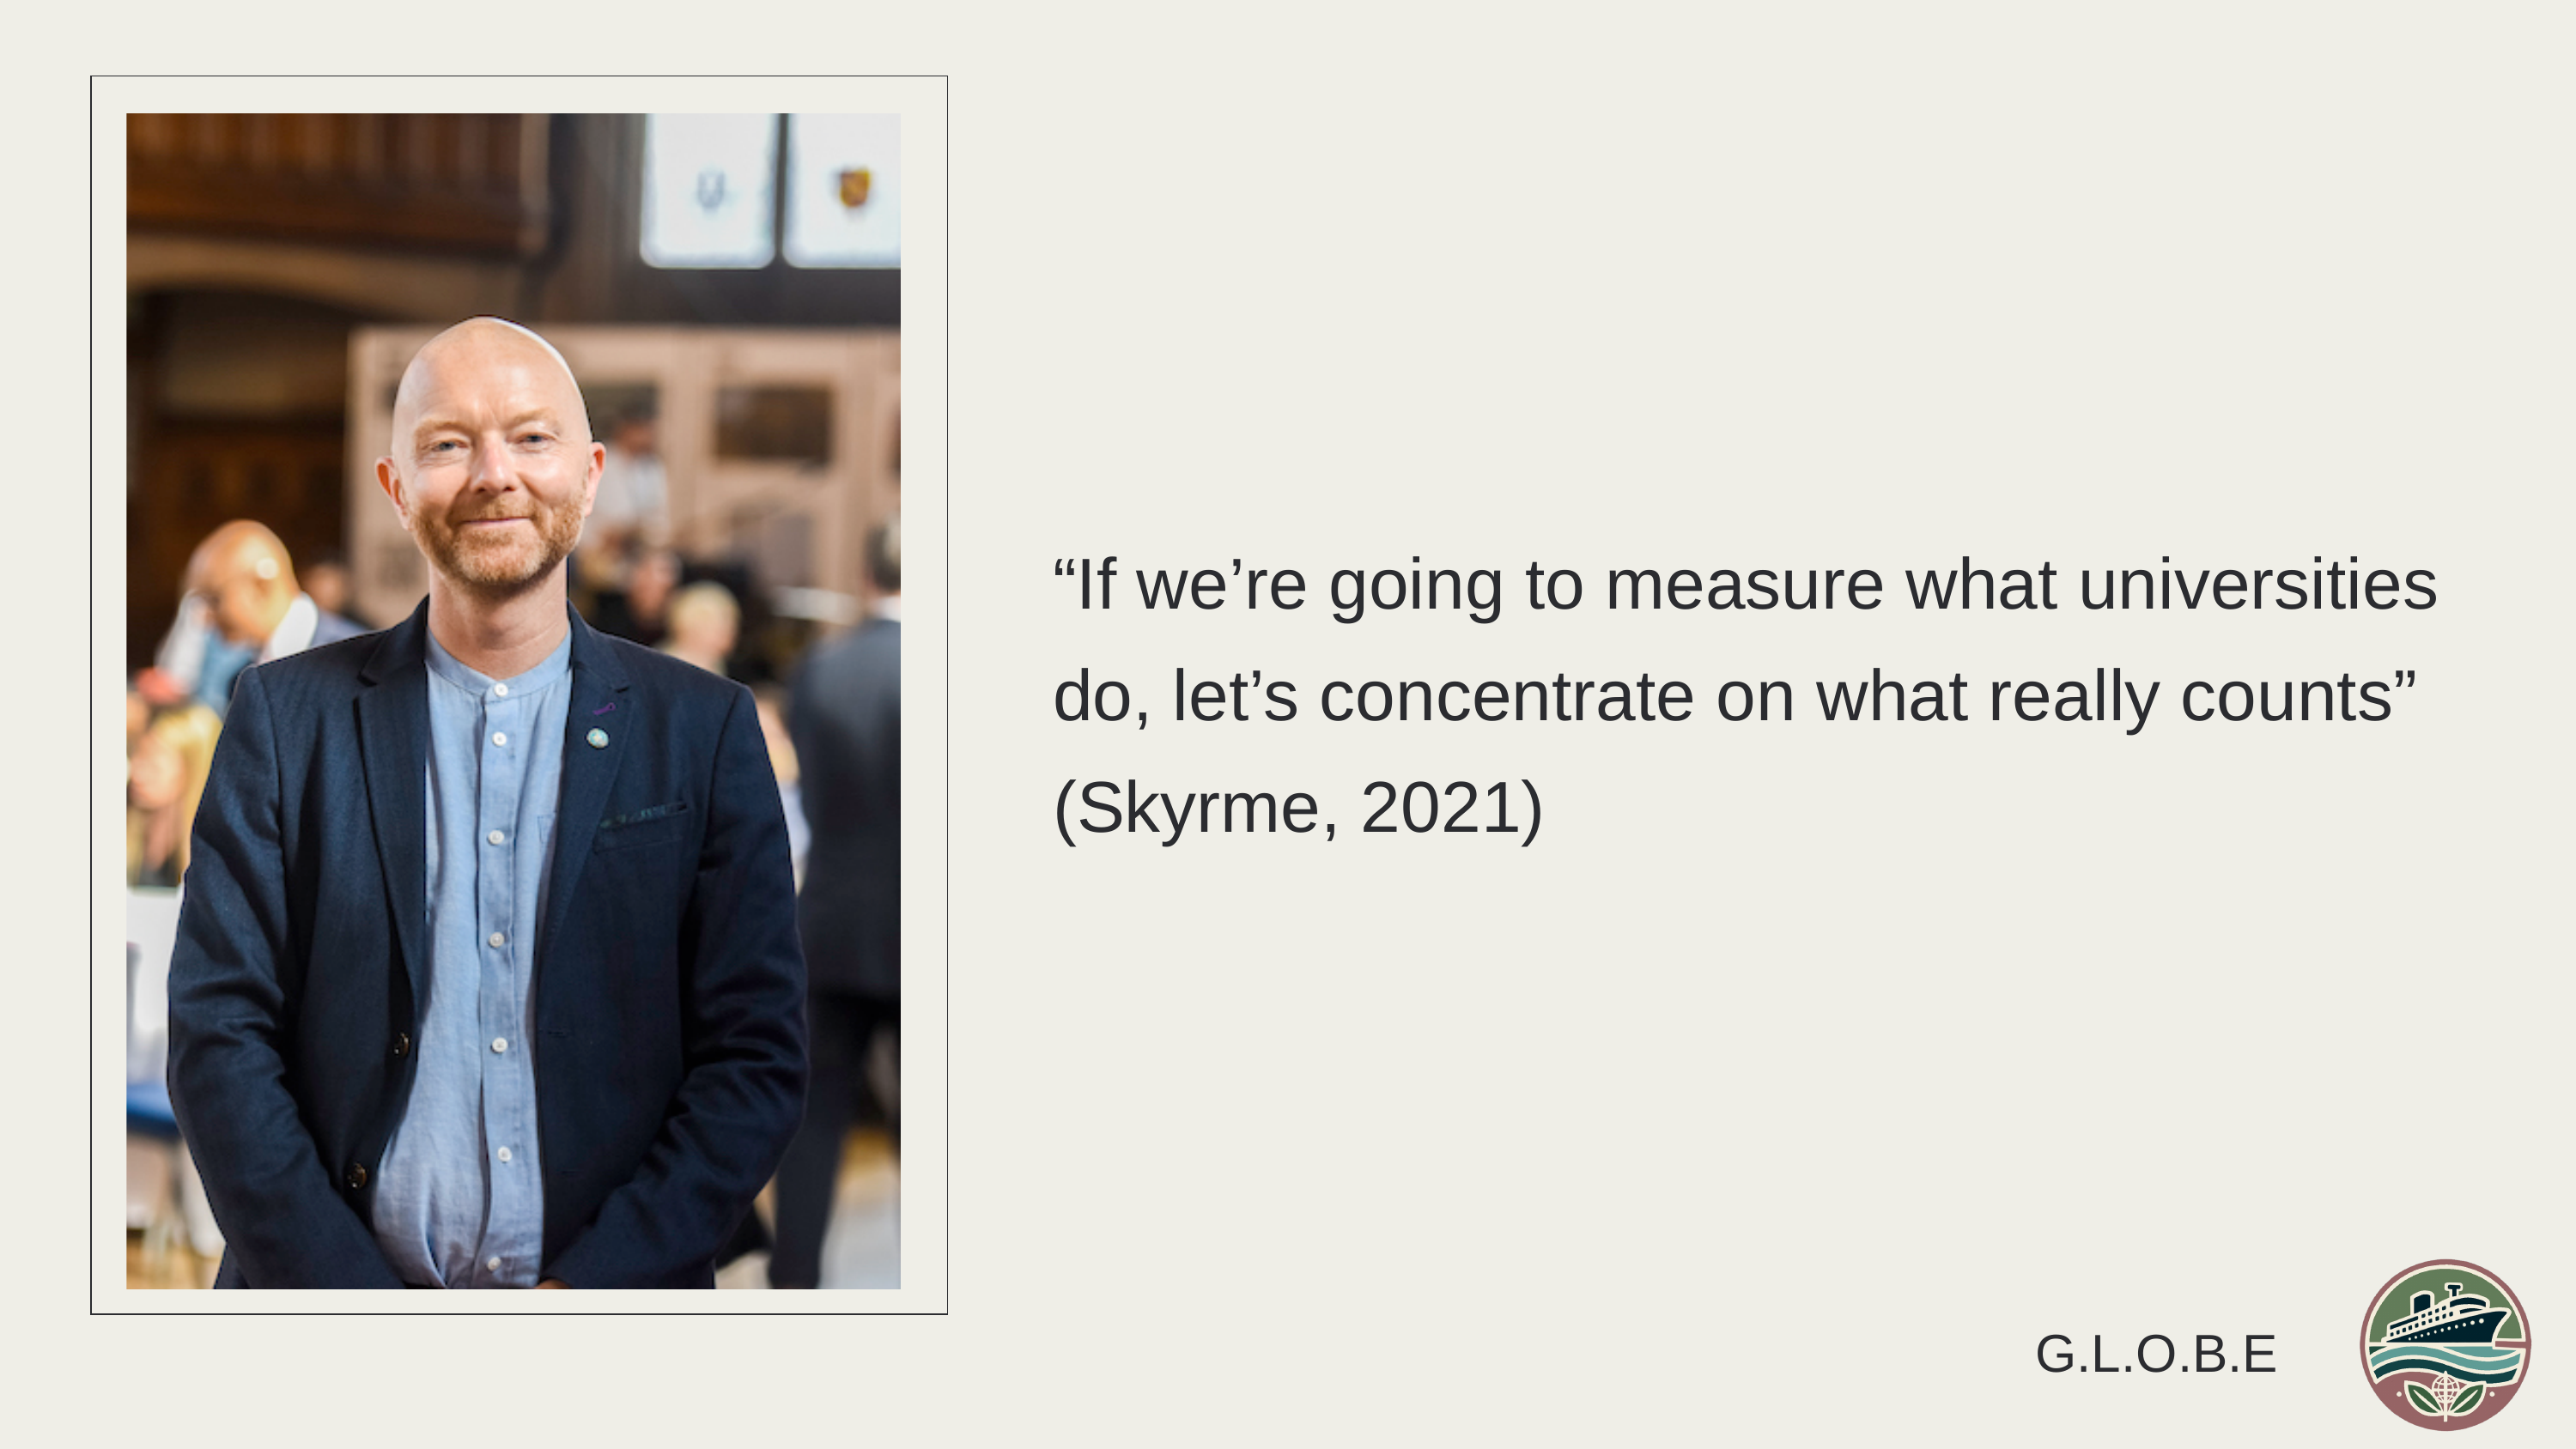

“If we’re going to measure what universities do, let’s concentrate on what really counts” (Skyrme, 2021)

G.L.O.B.E